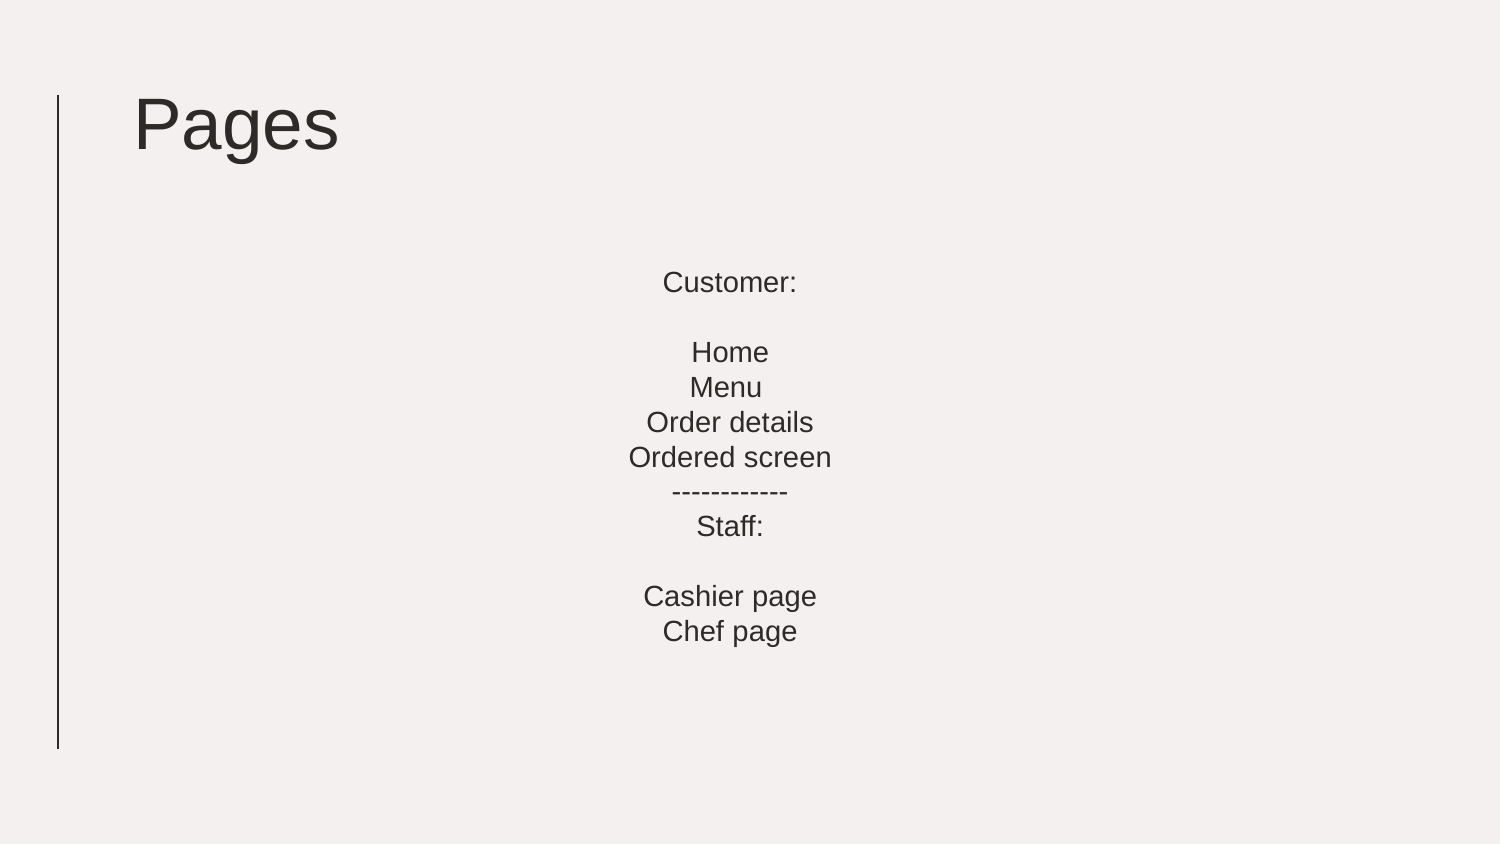

Pages
Customer:

Home
Menu
Order details
Ordered screen
------------
Staff:

Cashier page
Chef page